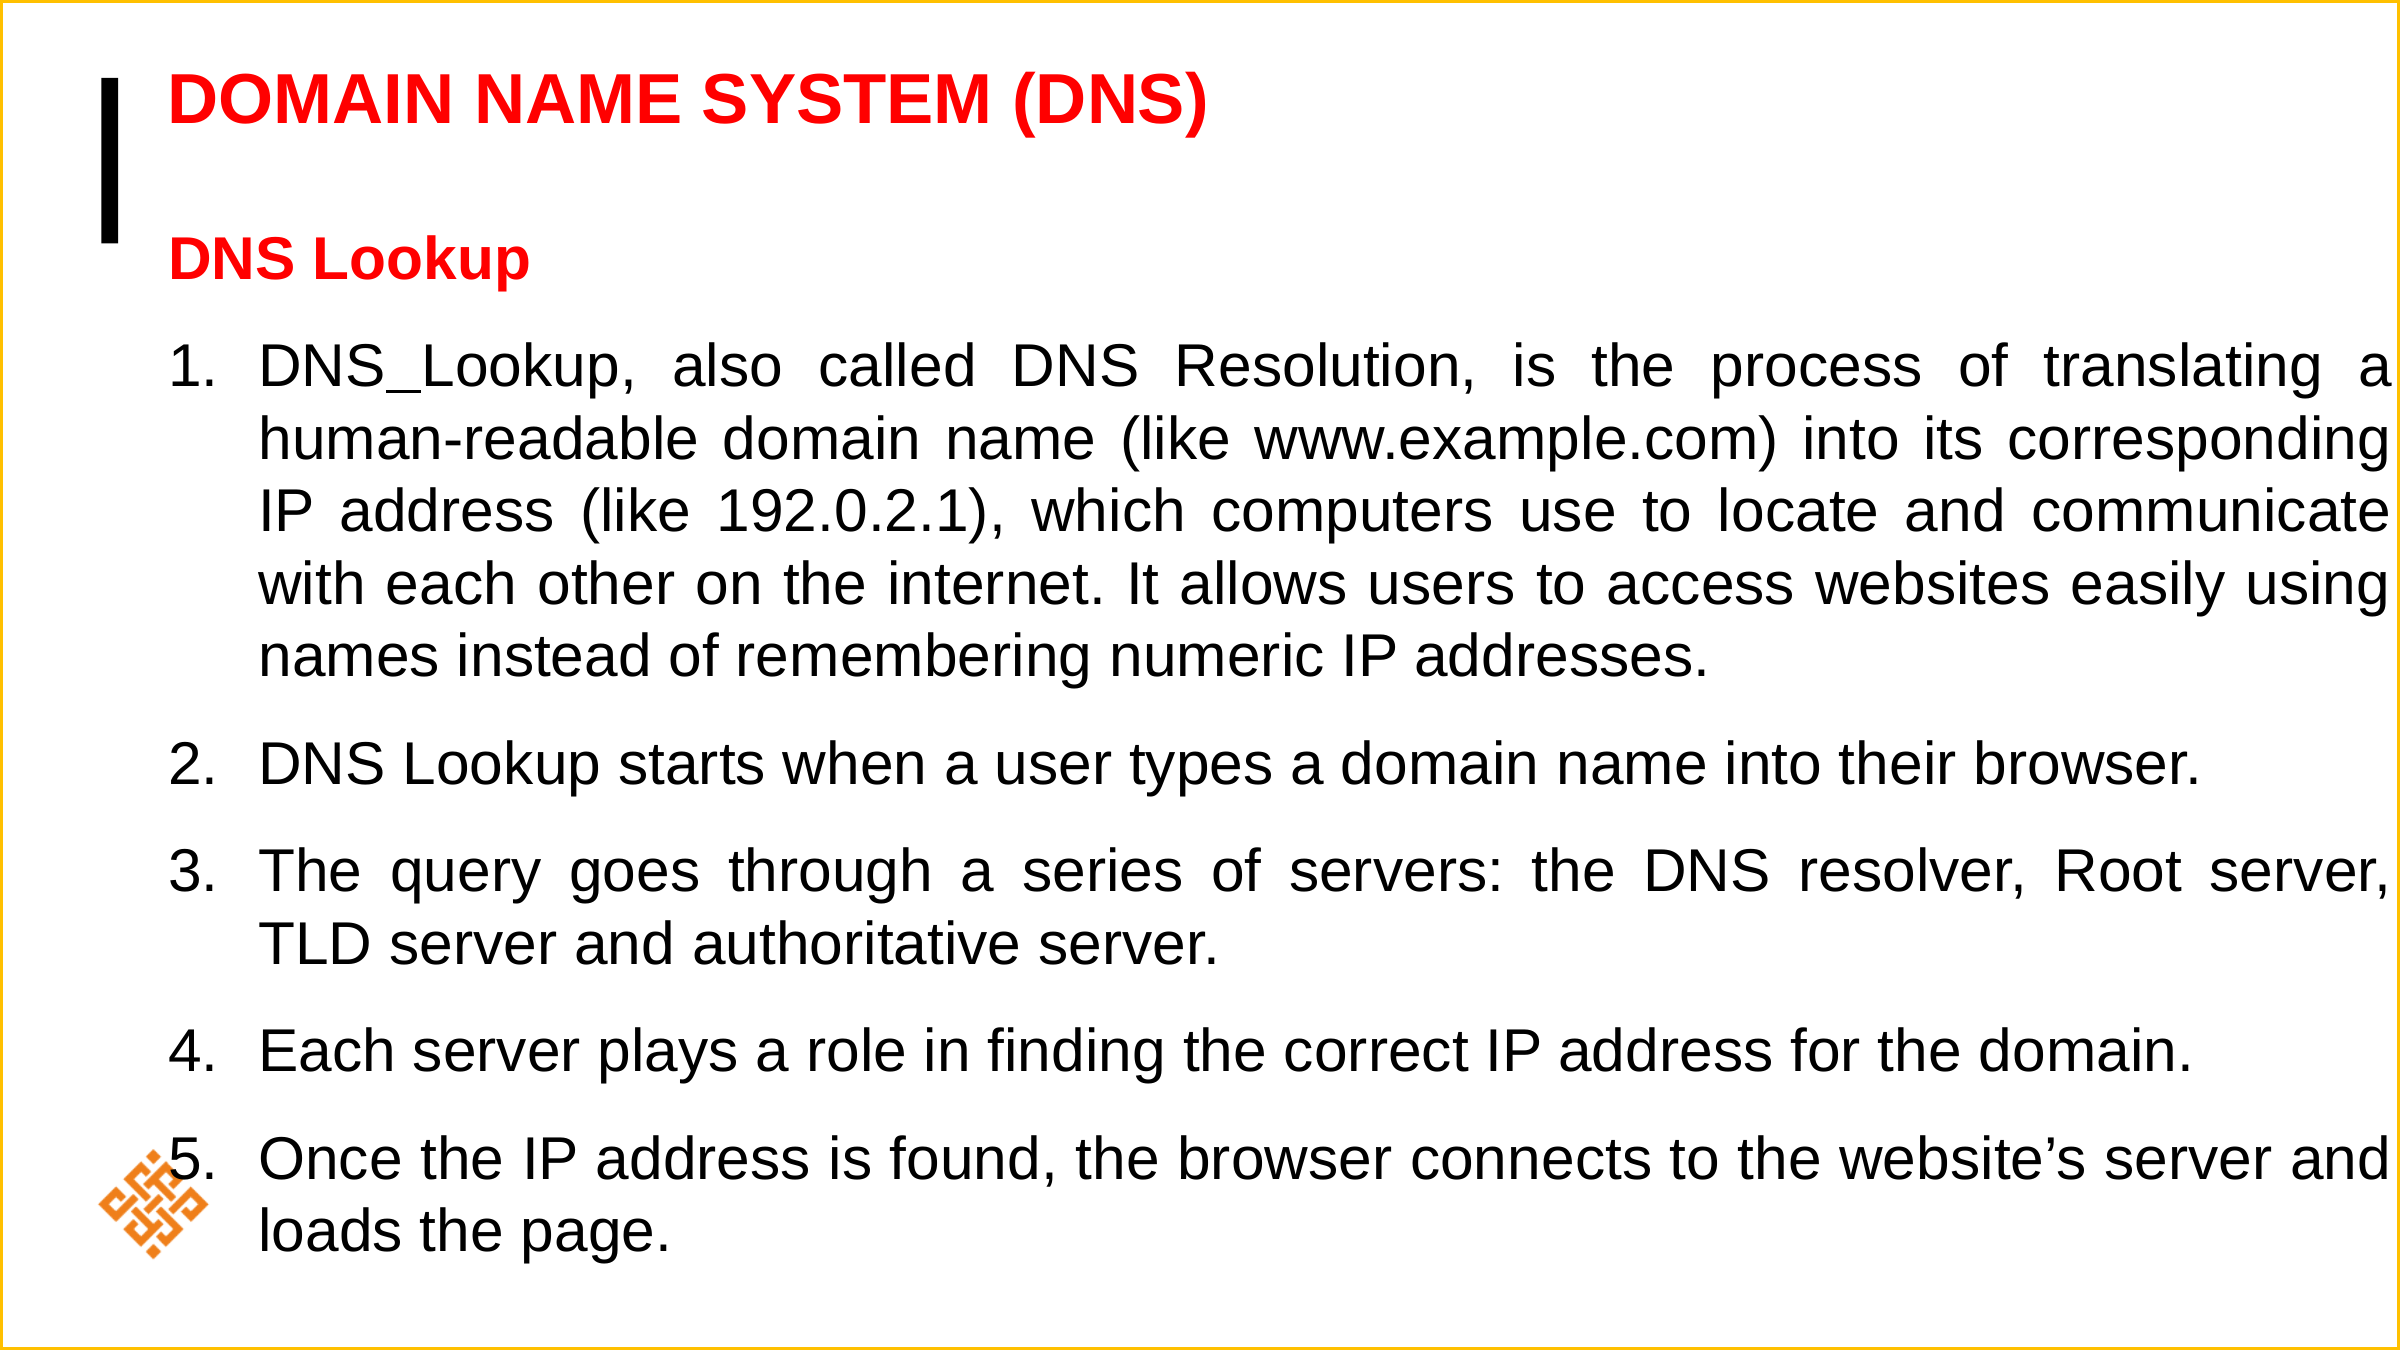

# Domain Name System (DNS)

DNS Lookup
DNS Lookup, also called DNS Resolution, is the process of translating a human-readable domain name (like www.example.com) into its corresponding IP address (like 192.0.2.1), which computers use to locate and communicate with each other on the internet. It allows users to access websites easily using names instead of remembering numeric IP addresses.
DNS Lookup starts when a user types a domain name into their browser.
The query goes through a series of servers: the DNS resolver, Root server, TLD server and authoritative server.
Each server plays a role in finding the correct IP address for the domain.
Once the IP address is found, the browser connects to the website’s server and loads the page.